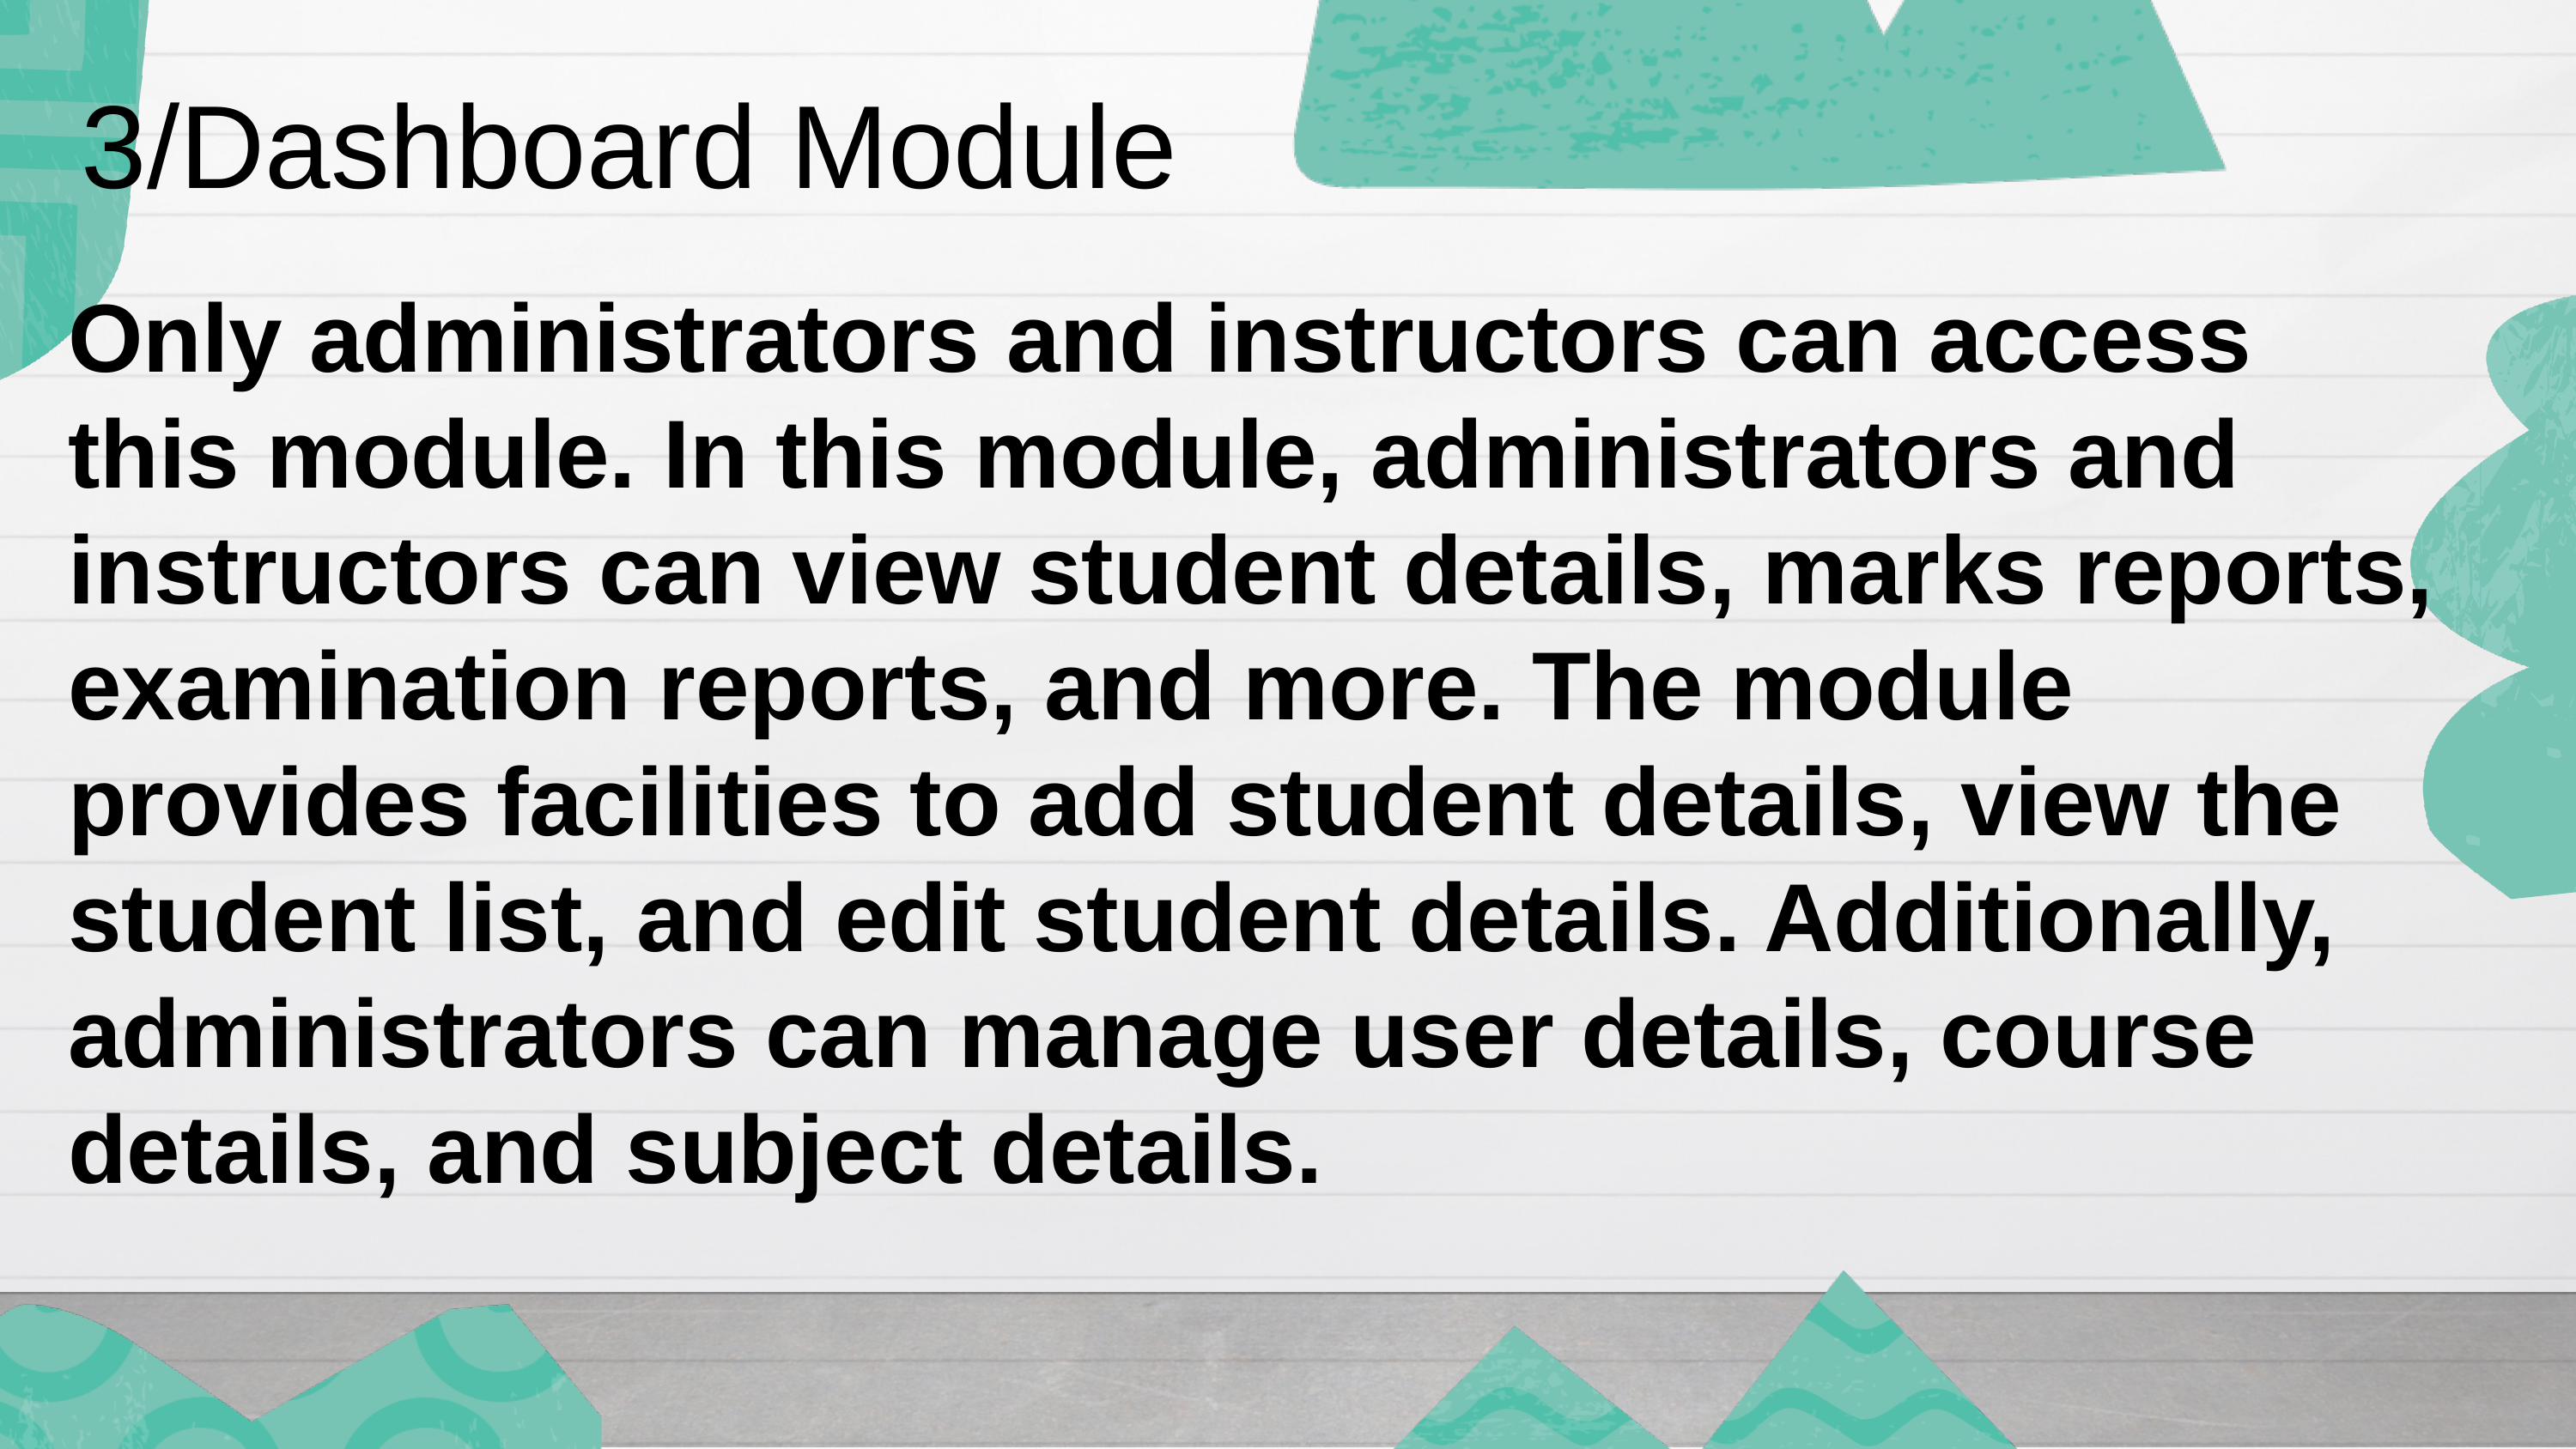

3/Dashboard Module

Only administrators and instructors can access this module. In this module, administrators and instructors can view student details, marks reports, examination reports, and more. The module provides facilities to add student details, view the student list, and edit student details. Additionally, administrators can manage user details, course details, and subject details.